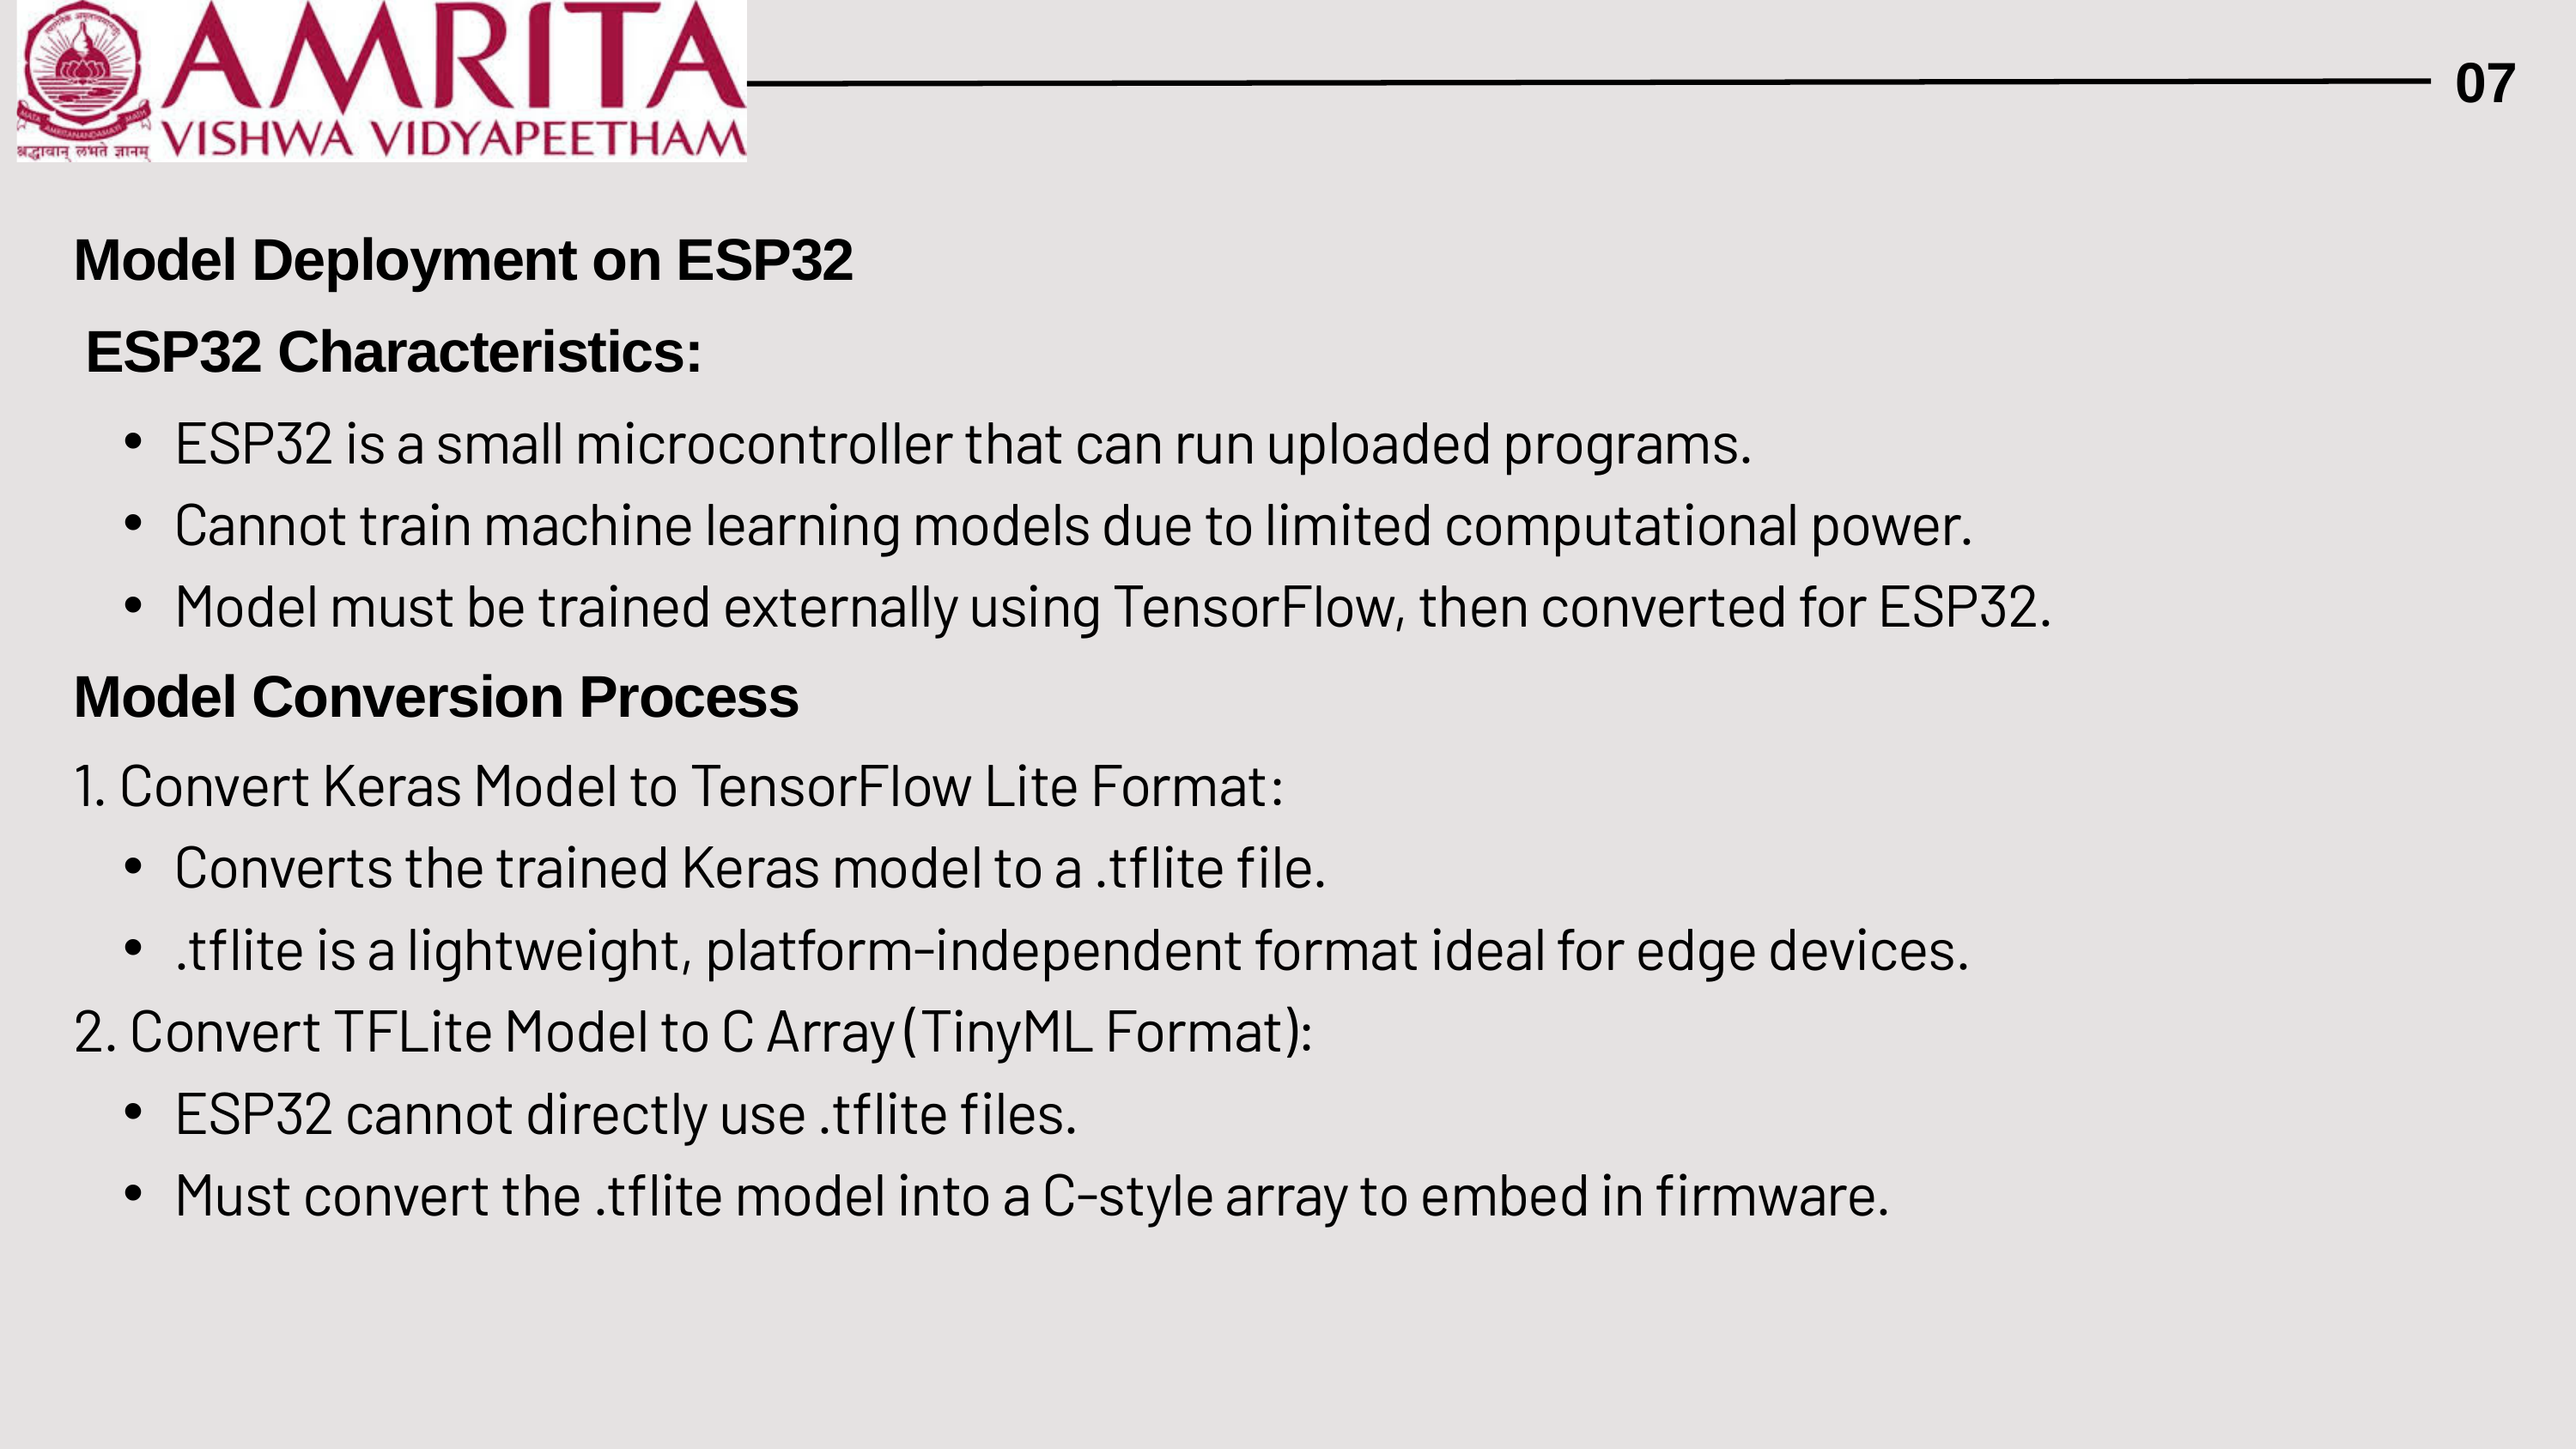

07

Model Deployment on ESP32
 ESP32 Characteristics:
ESP32 is a small microcontroller that can run uploaded programs.
Cannot train machine learning models due to limited computational power.
Model must be trained externally using TensorFlow, then converted for ESP32.
Model Conversion Process
1. Convert Keras Model to TensorFlow Lite Format:
Converts the trained Keras model to a .tflite file.
.tflite is a lightweight, platform-independent format ideal for edge devices.
2. Convert TFLite Model to C Array (TinyML Format):
ESP32 cannot directly use .tflite files.
Must convert the .tflite model into a C-style array to embed in firmware.